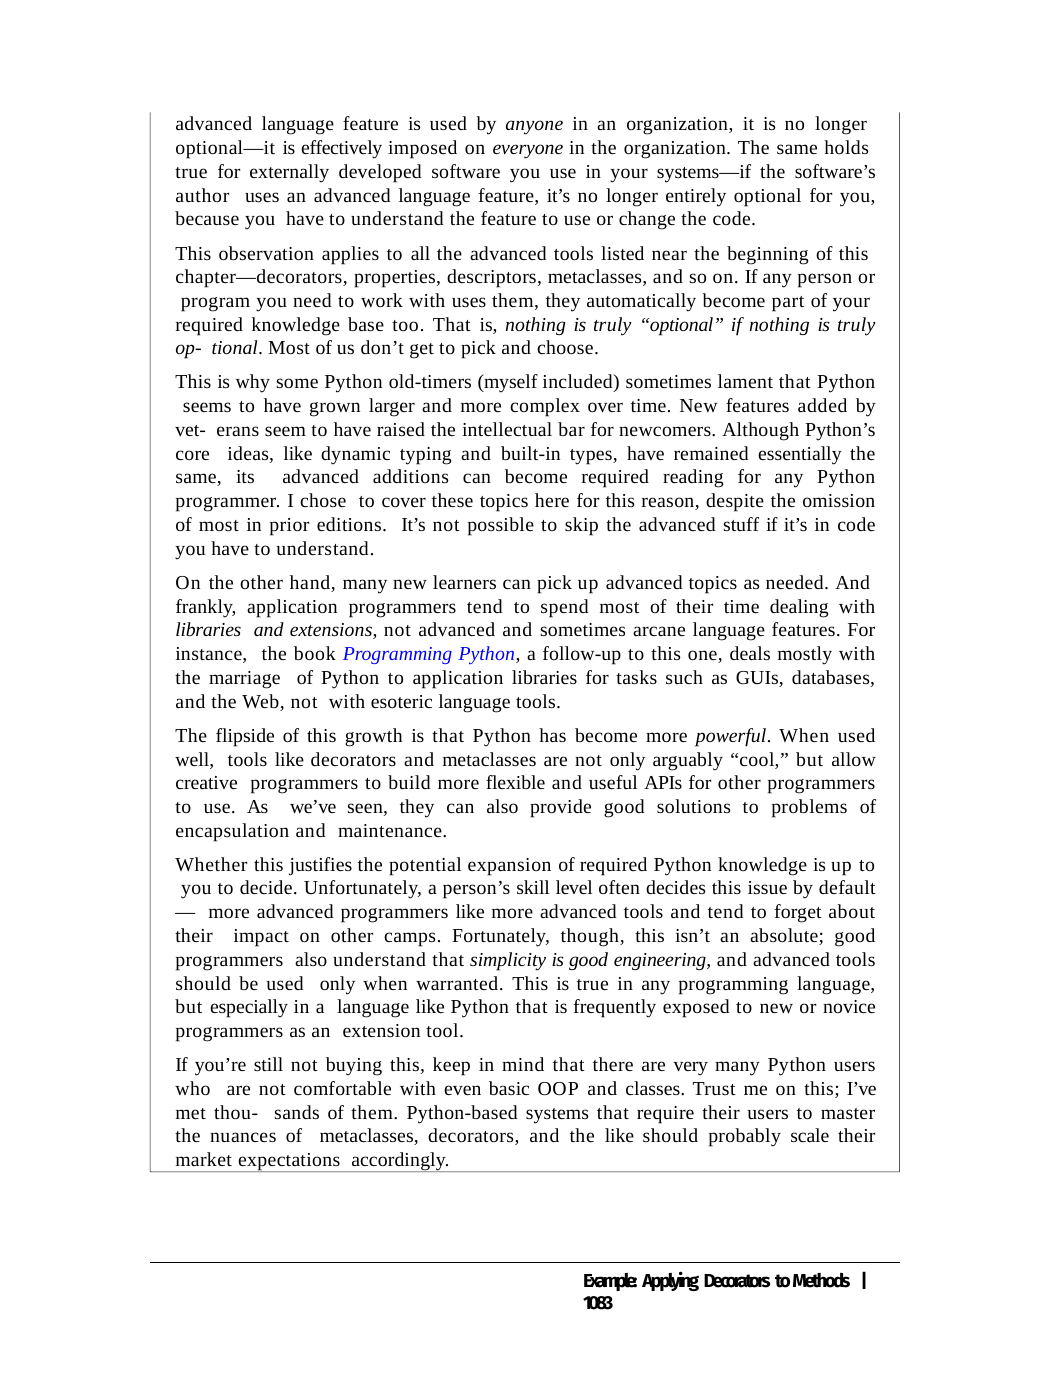

advanced language feature is used by anyone in an organization, it is no longer  optional—it is effectively imposed on everyone in the organization. The same holds  true for externally developed software you use in your systems—if the software’s author  uses an advanced language feature, it’s no longer entirely optional for you, because you  have to understand the feature to use or change the code.
This observation applies to all the advanced tools listed near the beginning of this  chapter—decorators, properties, descriptors, metaclasses, and so on. If any person or  program you need to work with uses them, they automatically become part of your  required knowledge base too. That is, nothing is truly “optional” if nothing is truly op-  tional. Most of us don’t get to pick and choose.
This is why some Python old-timers (myself included) sometimes lament that Python  seems to have grown larger and more complex over time. New features added by vet-  erans seem to have raised the intellectual bar for newcomers. Although Python’s core  ideas, like dynamic typing and built-in types, have remained essentially the same, its  advanced additions can become required reading for any Python programmer. I chose  to cover these topics here for this reason, despite the omission of most in prior editions.  It’s not possible to skip the advanced stuff if it’s in code you have to understand.
On the other hand, many new learners can pick up advanced topics as needed. And  frankly, application programmers tend to spend most of their time dealing with libraries  and extensions, not advanced and sometimes arcane language features. For instance,  the book Programming Python, a follow-up to this one, deals mostly with the marriage  of Python to application libraries for tasks such as GUIs, databases, and the Web, not  with esoteric language tools.
The flipside of this growth is that Python has become more powerful. When used well,  tools like decorators and metaclasses are not only arguably “cool,” but allow creative  programmers to build more flexible and useful APIs for other programmers to use. As  we’ve seen, they can also provide good solutions to problems of encapsulation and  maintenance.
Whether this justifies the potential expansion of required Python knowledge is up to  you to decide. Unfortunately, a person’s skill level often decides this issue by default—  more advanced programmers like more advanced tools and tend to forget about their  impact on other camps. Fortunately, though, this isn’t an absolute; good programmers  also understand that simplicity is good engineering, and advanced tools should be used  only when warranted. This is true in any programming language, but especially in a  language like Python that is frequently exposed to new or novice programmers as an  extension tool.
If you’re still not buying this, keep in mind that there are very many Python users who  are not comfortable with even basic OOP and classes. Trust me on this; I’ve met thou-  sands of them. Python-based systems that require their users to master the nuances of  metaclasses, decorators, and the like should probably scale their market expectations  accordingly.

Example: Applying Decorators to Methods  | 1083